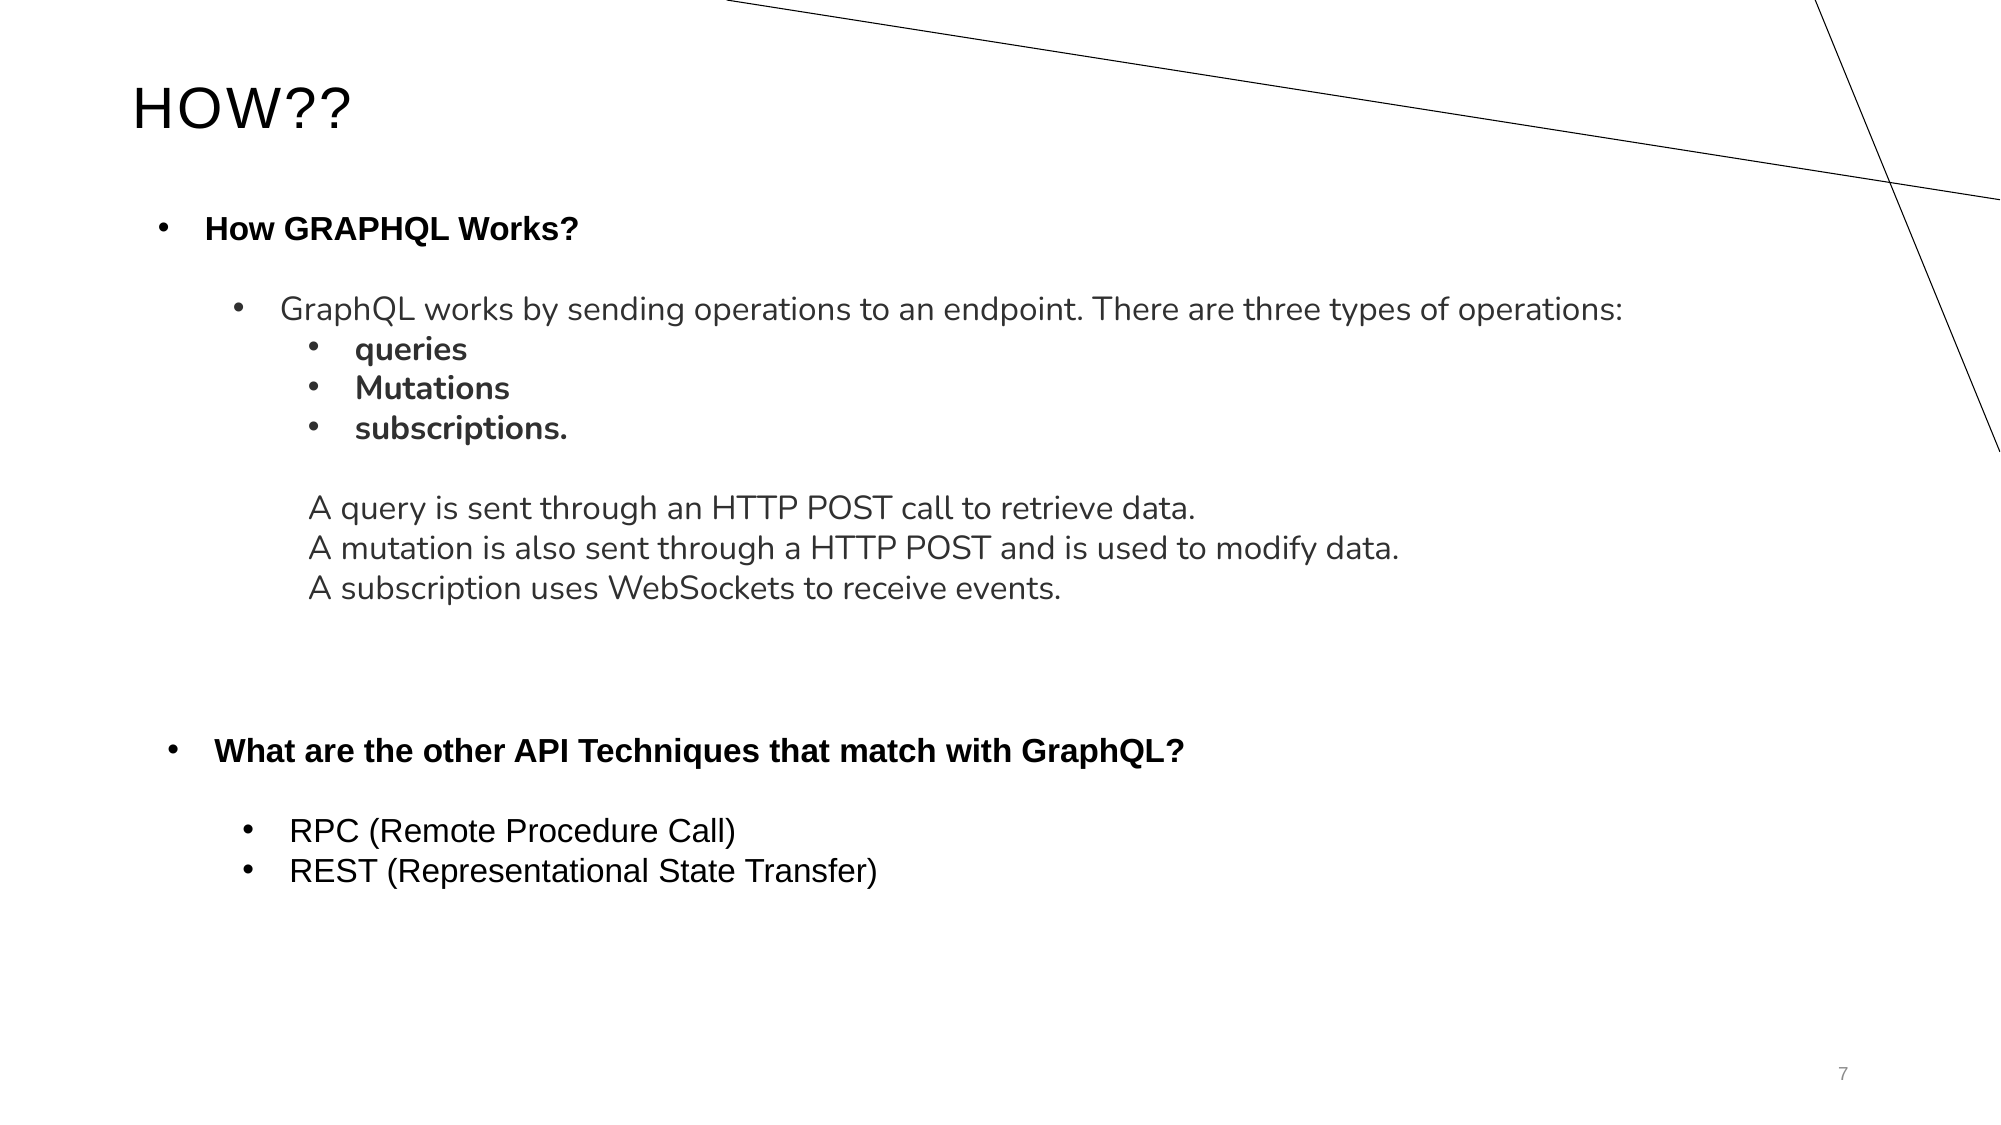

# HOW??
How GRAPHQL Works?

GraphQL works by sending operations to an endpoint. There are three types of operations:
queries
Mutations
subscriptions.

A query is sent through an HTTP POST call to retrieve data.
A mutation is also sent through a HTTP POST and is used to modify data.
A subscription uses WebSockets to receive events.

What are the other API Techniques that match with GraphQL?

RPC (Remote Procedure Call)
REST (Representational State Transfer)

7